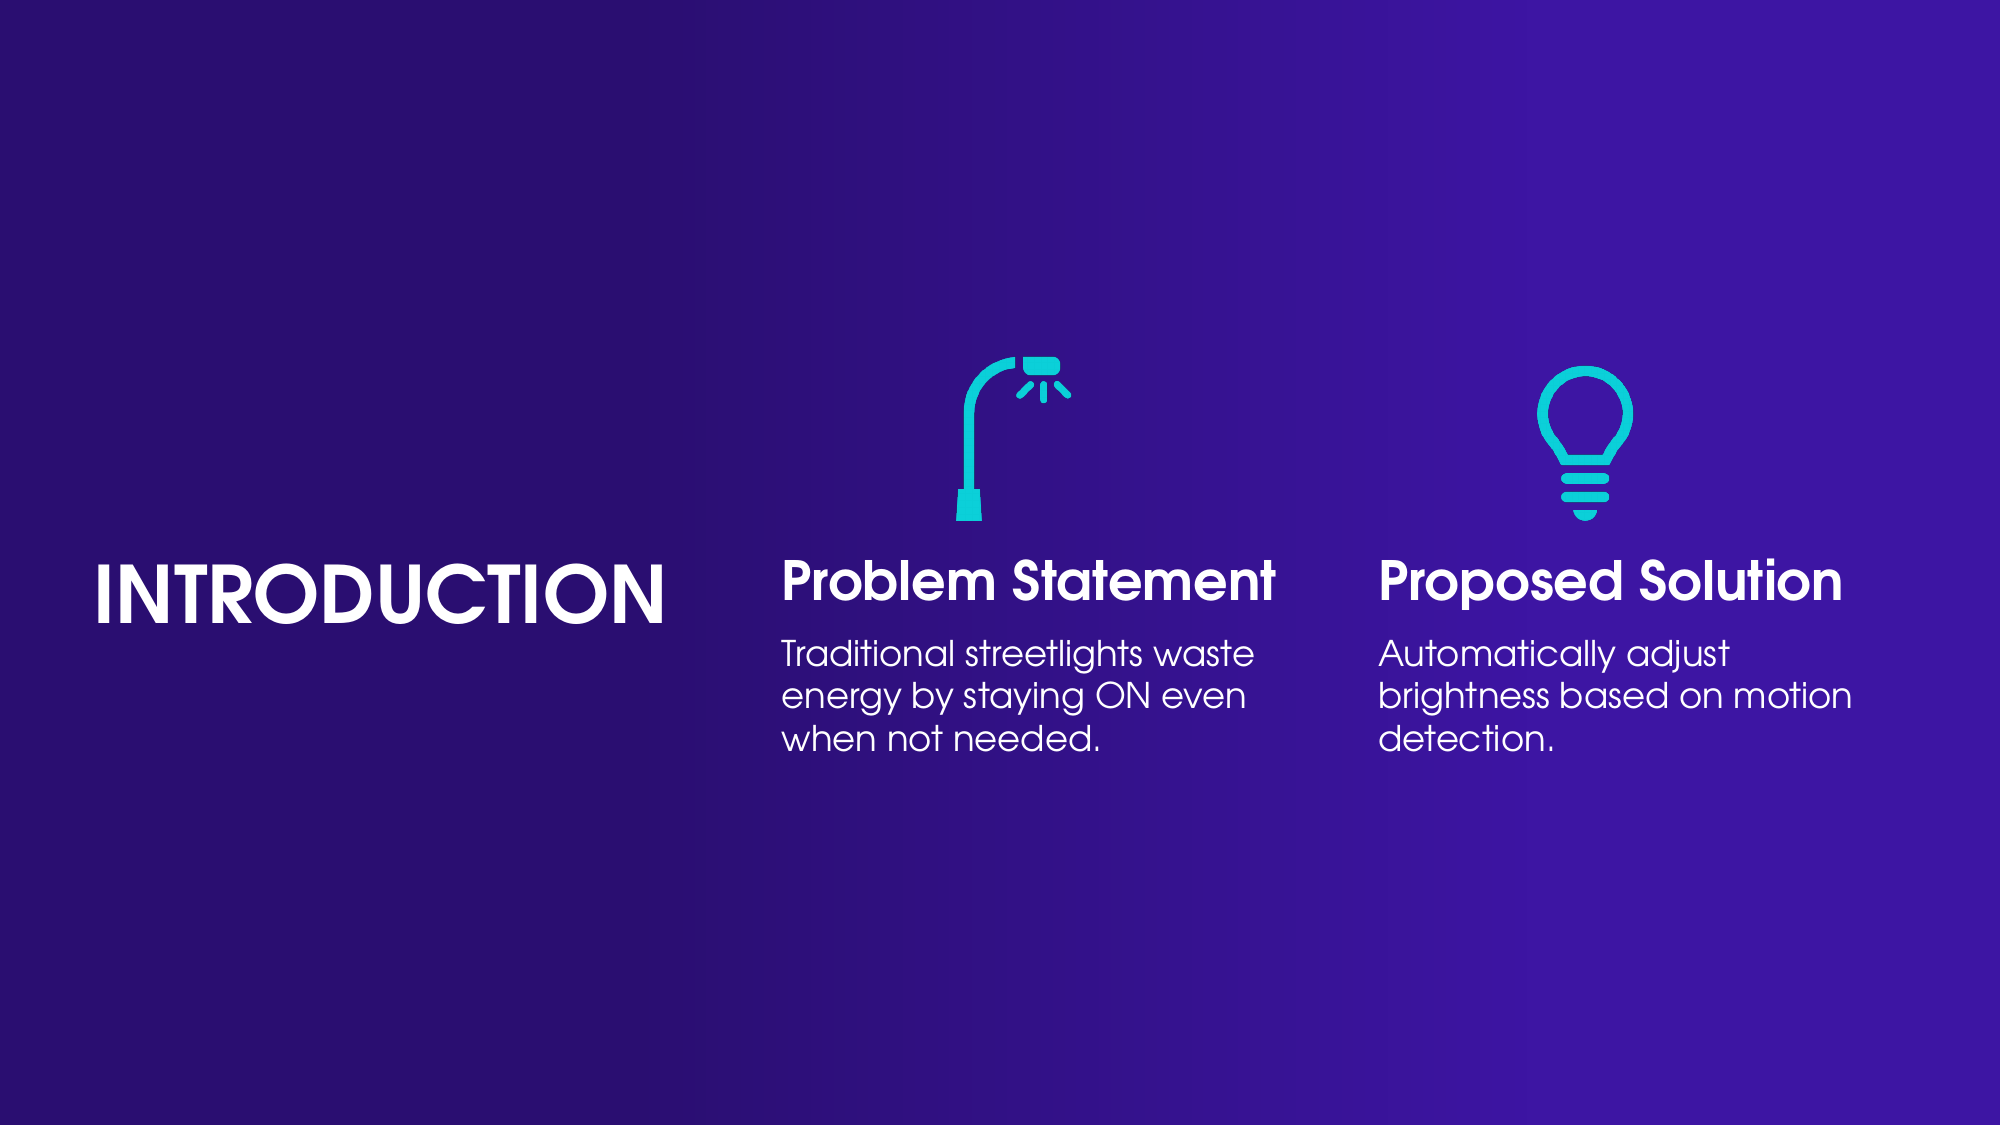

Problem Statement
Traditional streetlights waste energy by staying ON even when not needed.
Proposed Solution
Automatically adjust brightness based on motion detection.

# INTRODUCTION